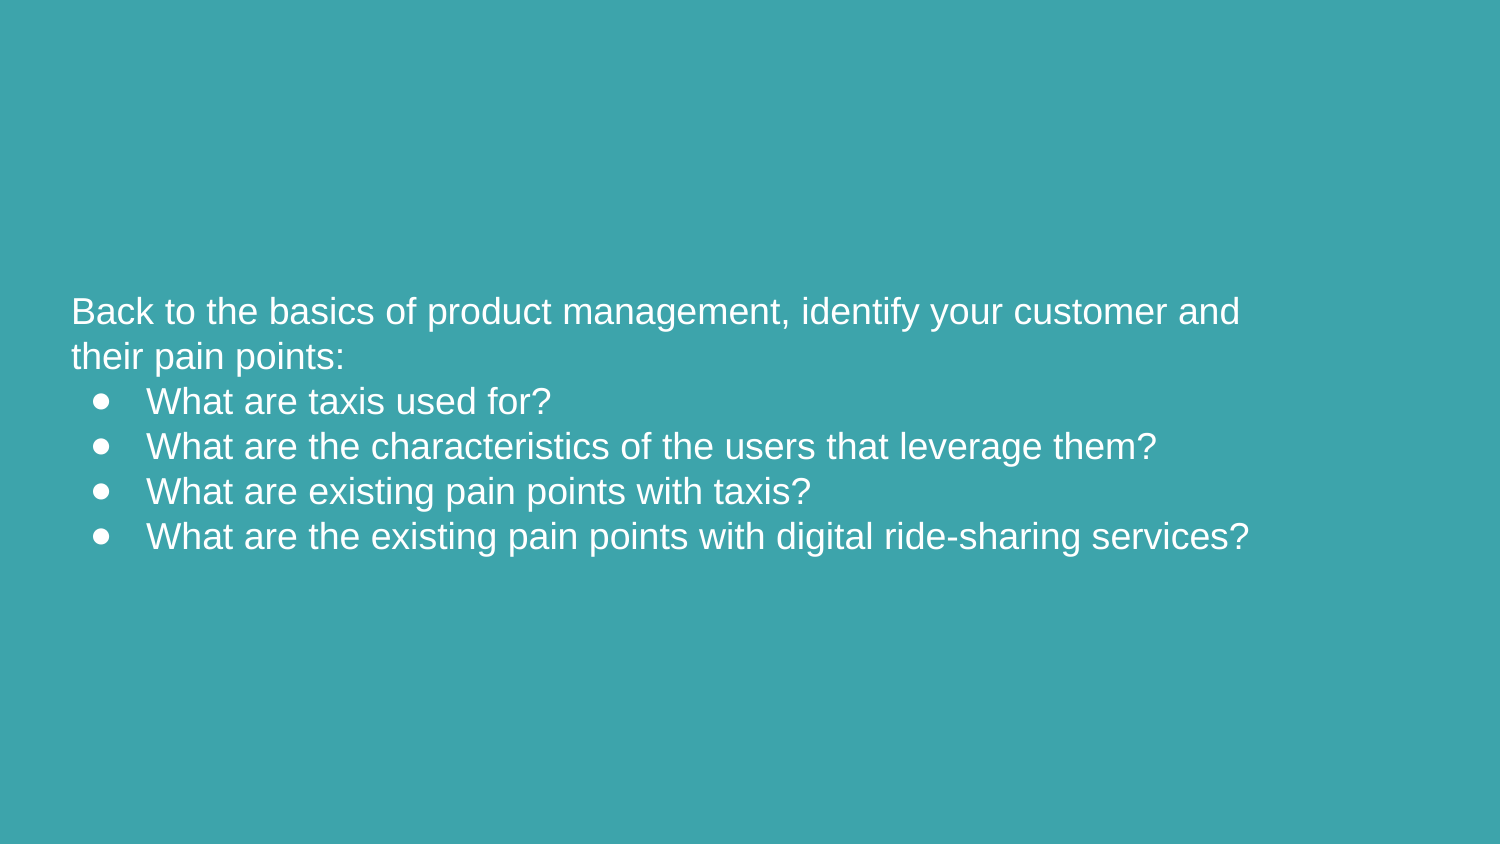

# Back to the basics of product management, identify your customer and their pain points:
What are taxis used for?
What are the characteristics of the users that leverage them?
What are existing pain points with taxis?
What are the existing pain points with digital ride-sharing services?